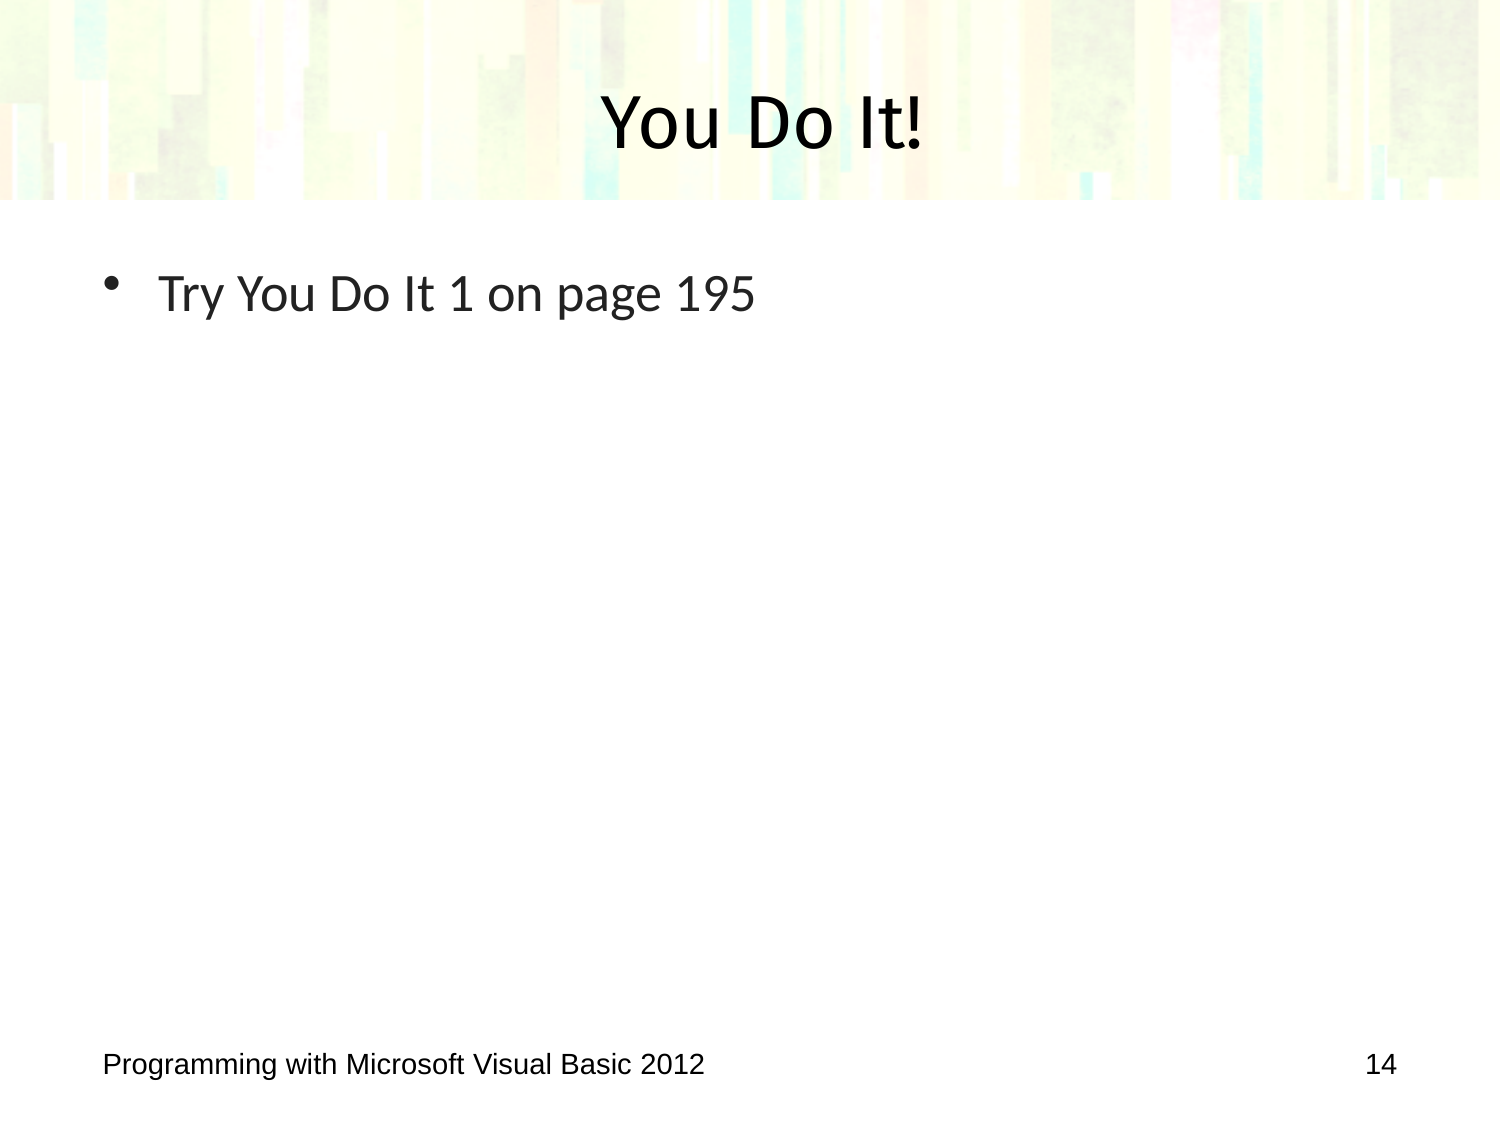

# You Do It!
Try You Do It 1 on page 195

Programming with Microsoft Visual Basic 2012
14